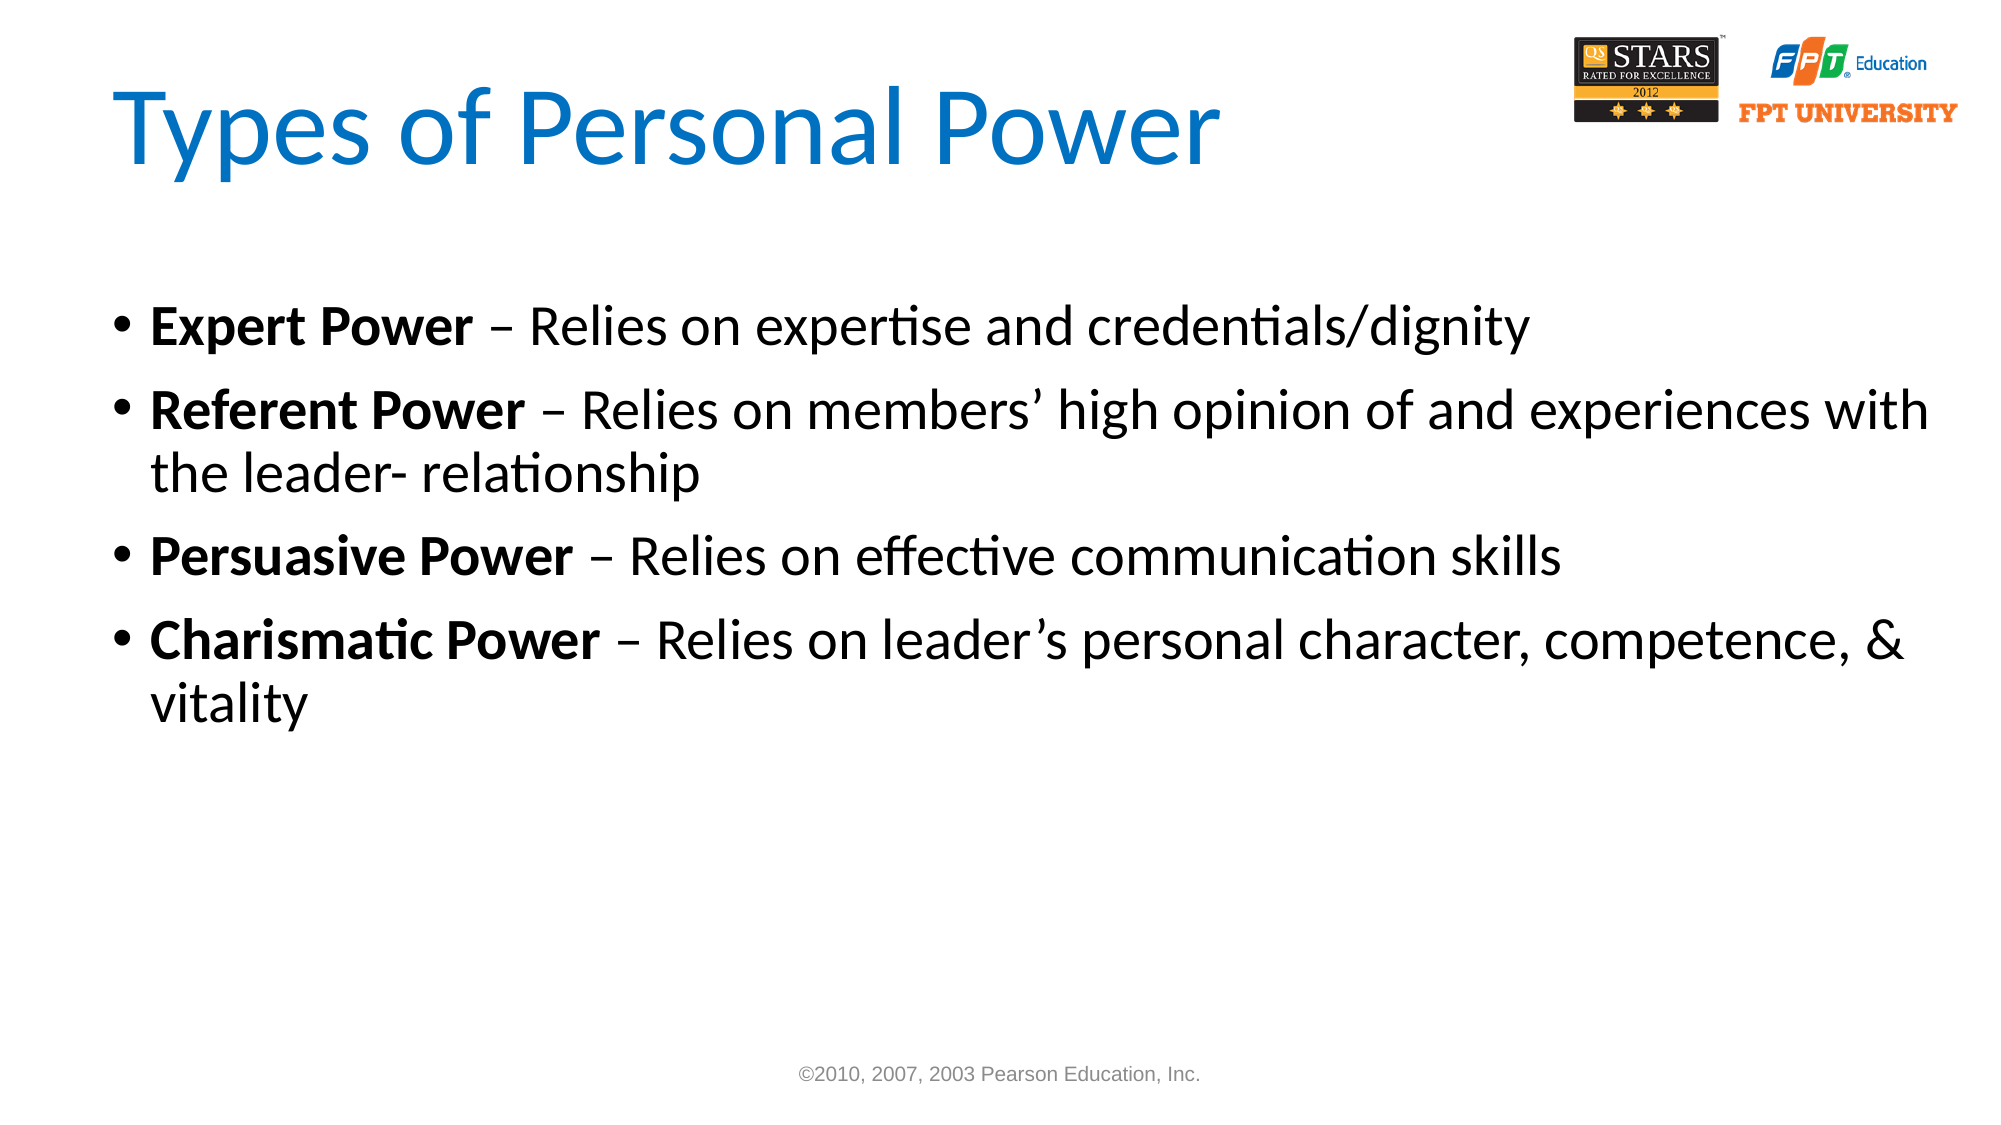

# Types of Personal Power
Expert Power – Relies on expertise and credentials/dignity
Referent Power – Relies on members’ high opinion of and experiences with the leader- relationship
Persuasive Power – Relies on effective communication skills
Charismatic Power – Relies on leader’s personal character, competence, & vitality
©2010, 2007, 2003 Pearson Education, Inc.